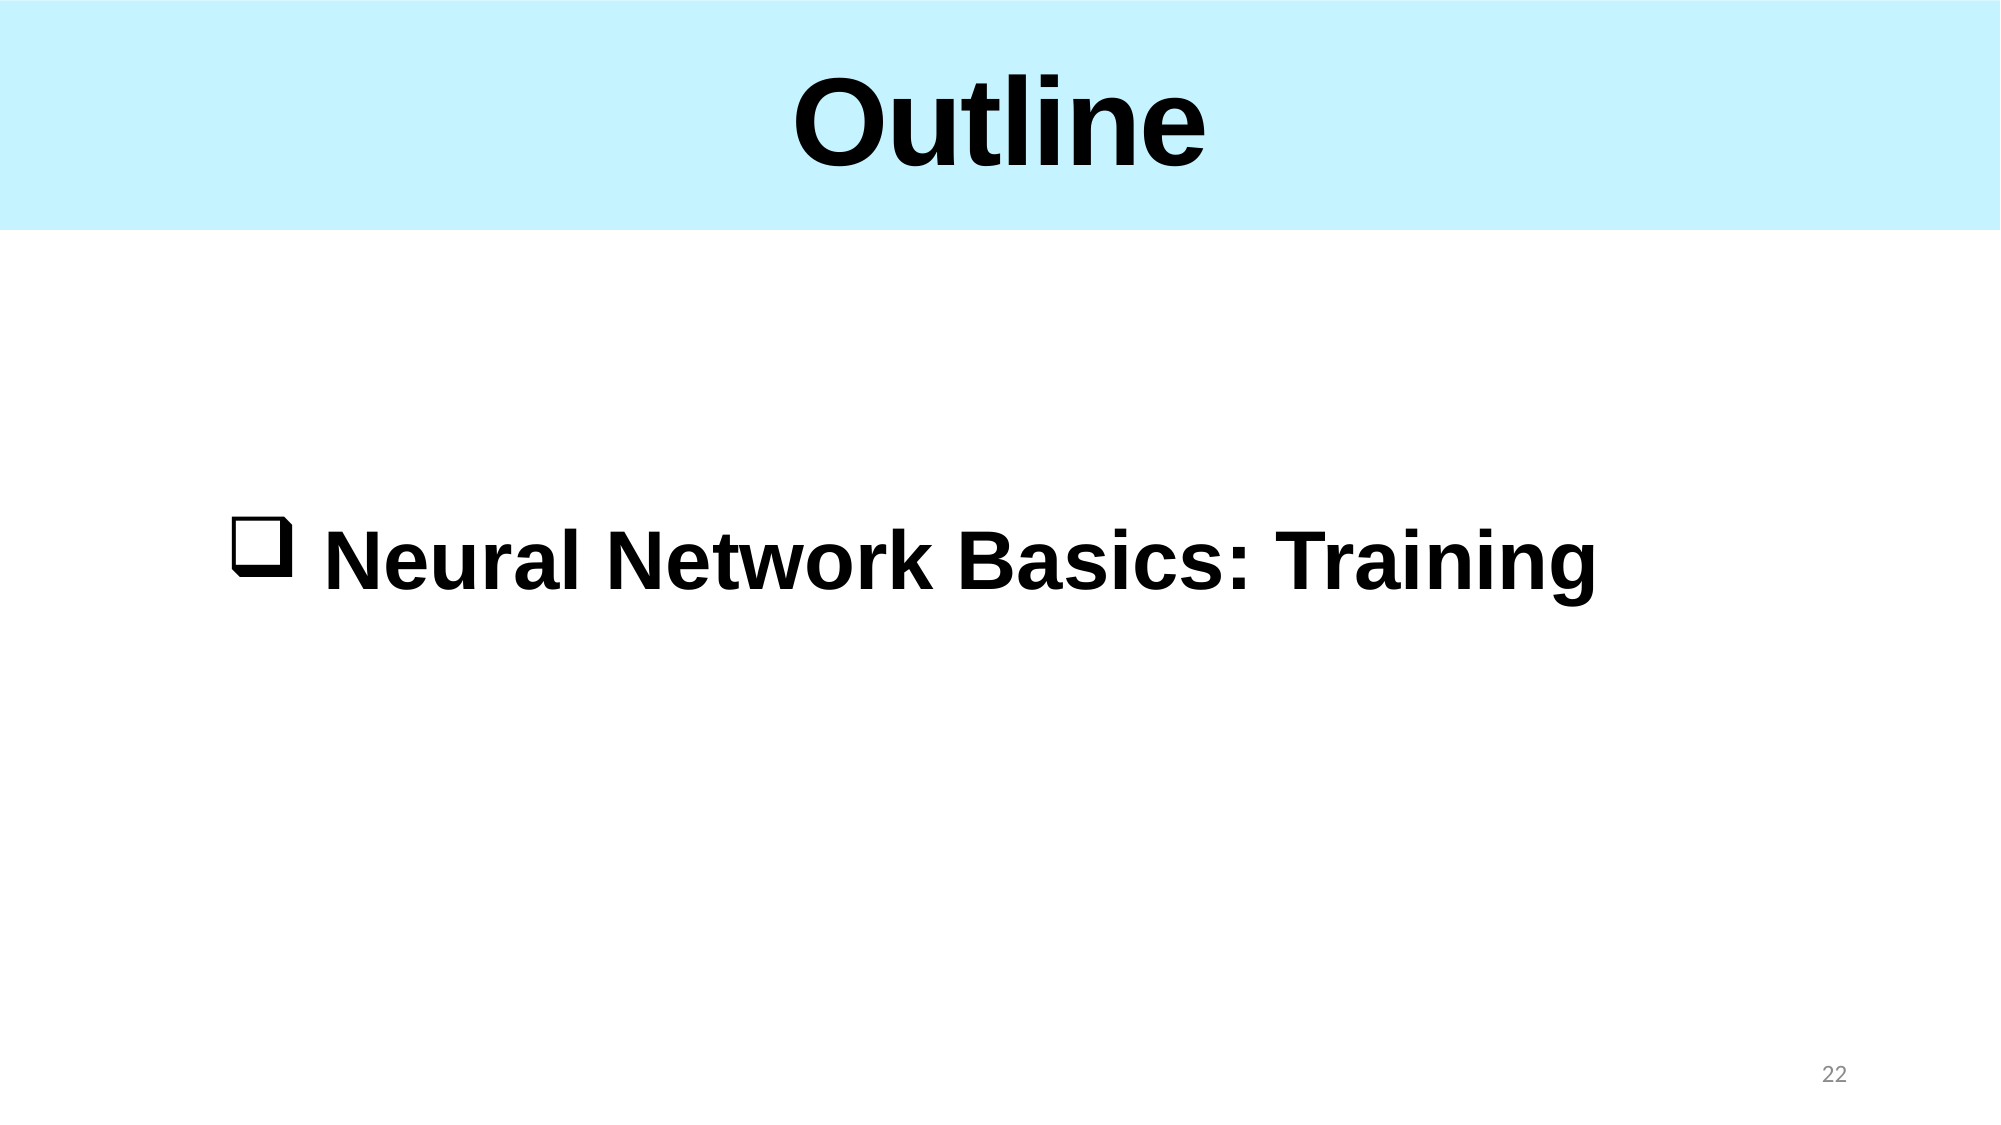

Outline
 Neural Network Basics: Training

Outline

22